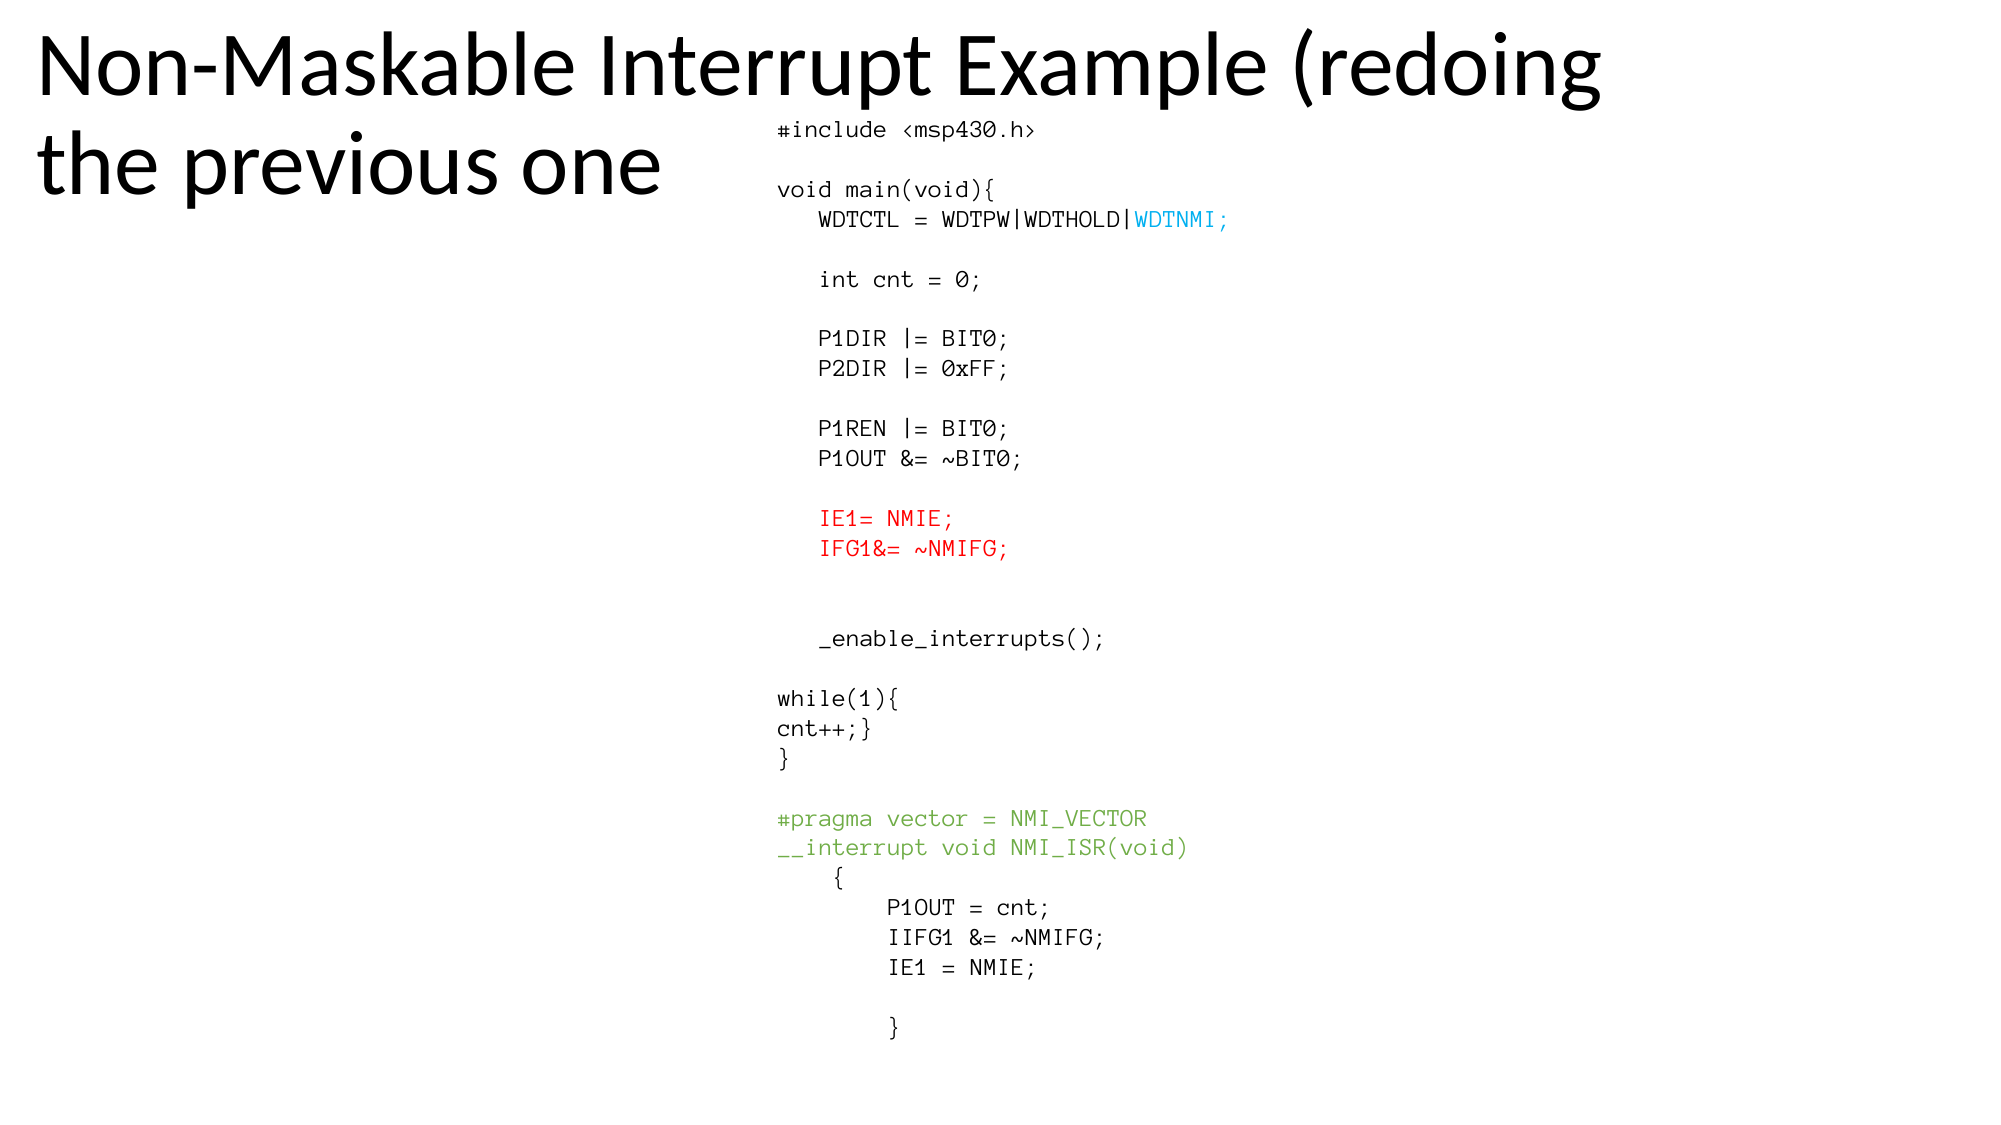

# Non-Maskable Interrupt Example (redoing the previous one
#include <msp430.h>

void main(void){
   WDTCTL = WDTPW|WDTHOLD|WDTNMI;

   int cnt = 0;

   P1DIR |= BIT0;
   P2DIR |= 0xFF;

   P1REN |= BIT0;
   P1OUT &= ~BIT0;

   IE1= NMIE;
   IFG1&= ~NMIFG;

   _enable_interrupts();

while(1){
cnt++;}
}

#pragma vector = NMI_VECTOR
__interrupt void NMI_ISR(void)
    {
        P1OUT = cnt;
        IIFG1 &= ~NMIFG;
        IE1 = NMIE;

        }